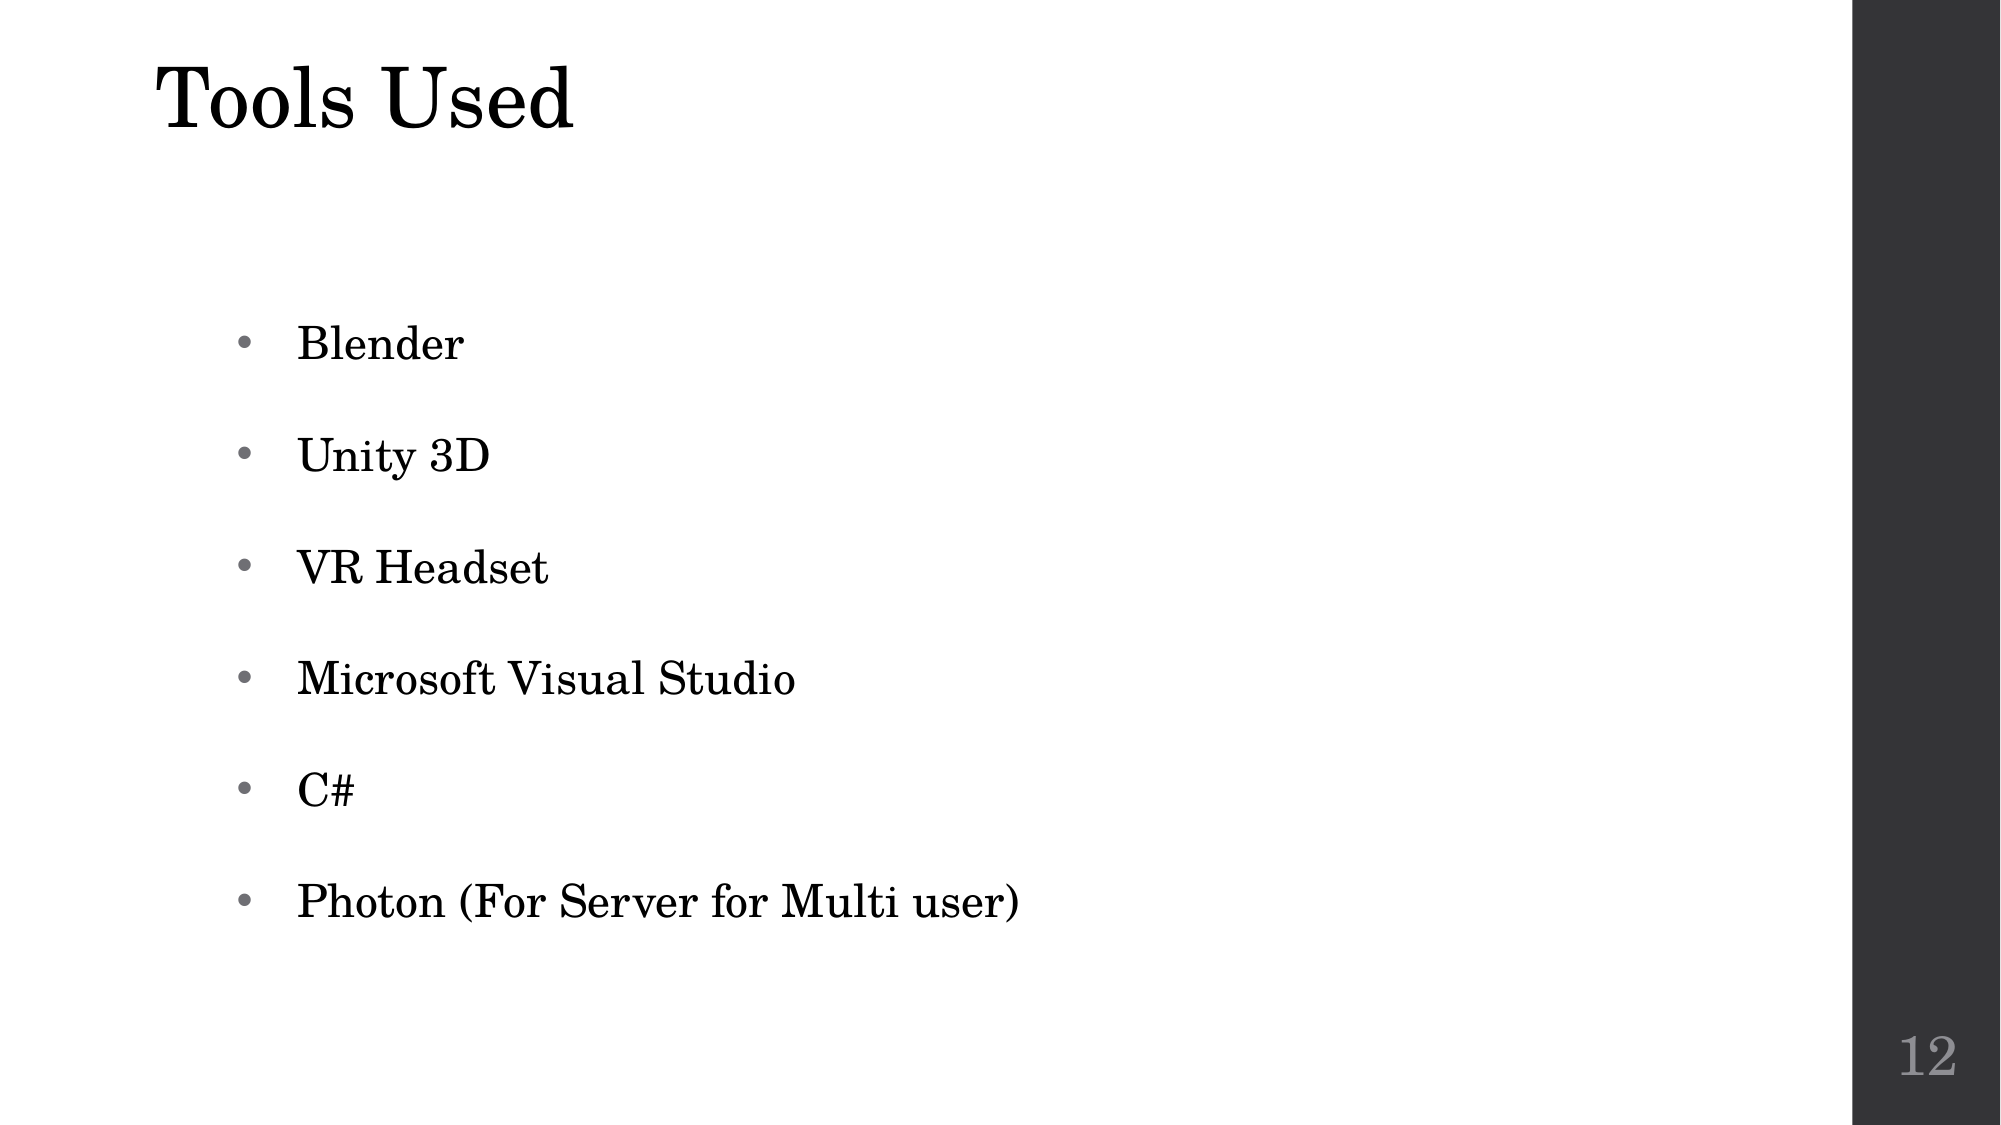

# Tools Used
Blender
Unity 3D
VR Headset
Microsoft Visual Studio
C#
Photon (For Server for Multi user)
12